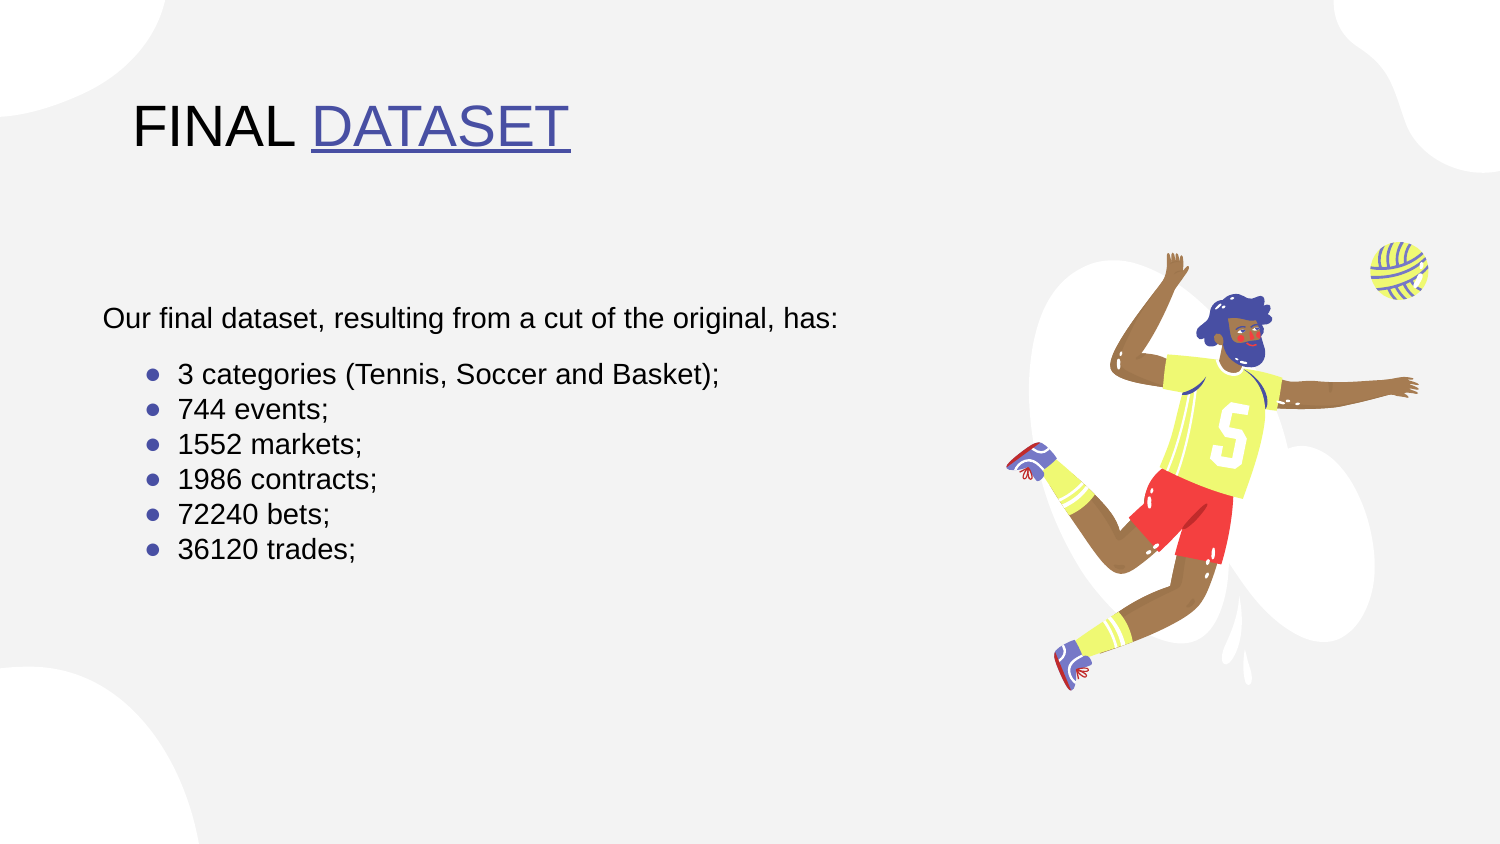

# FINAL DATASET

Our final dataset, resulting from a cut of the original, has:
3 categories (Tennis, Soccer and Basket);
744 events;
1552 markets;
1986 contracts;
72240 bets;
36120 trades;